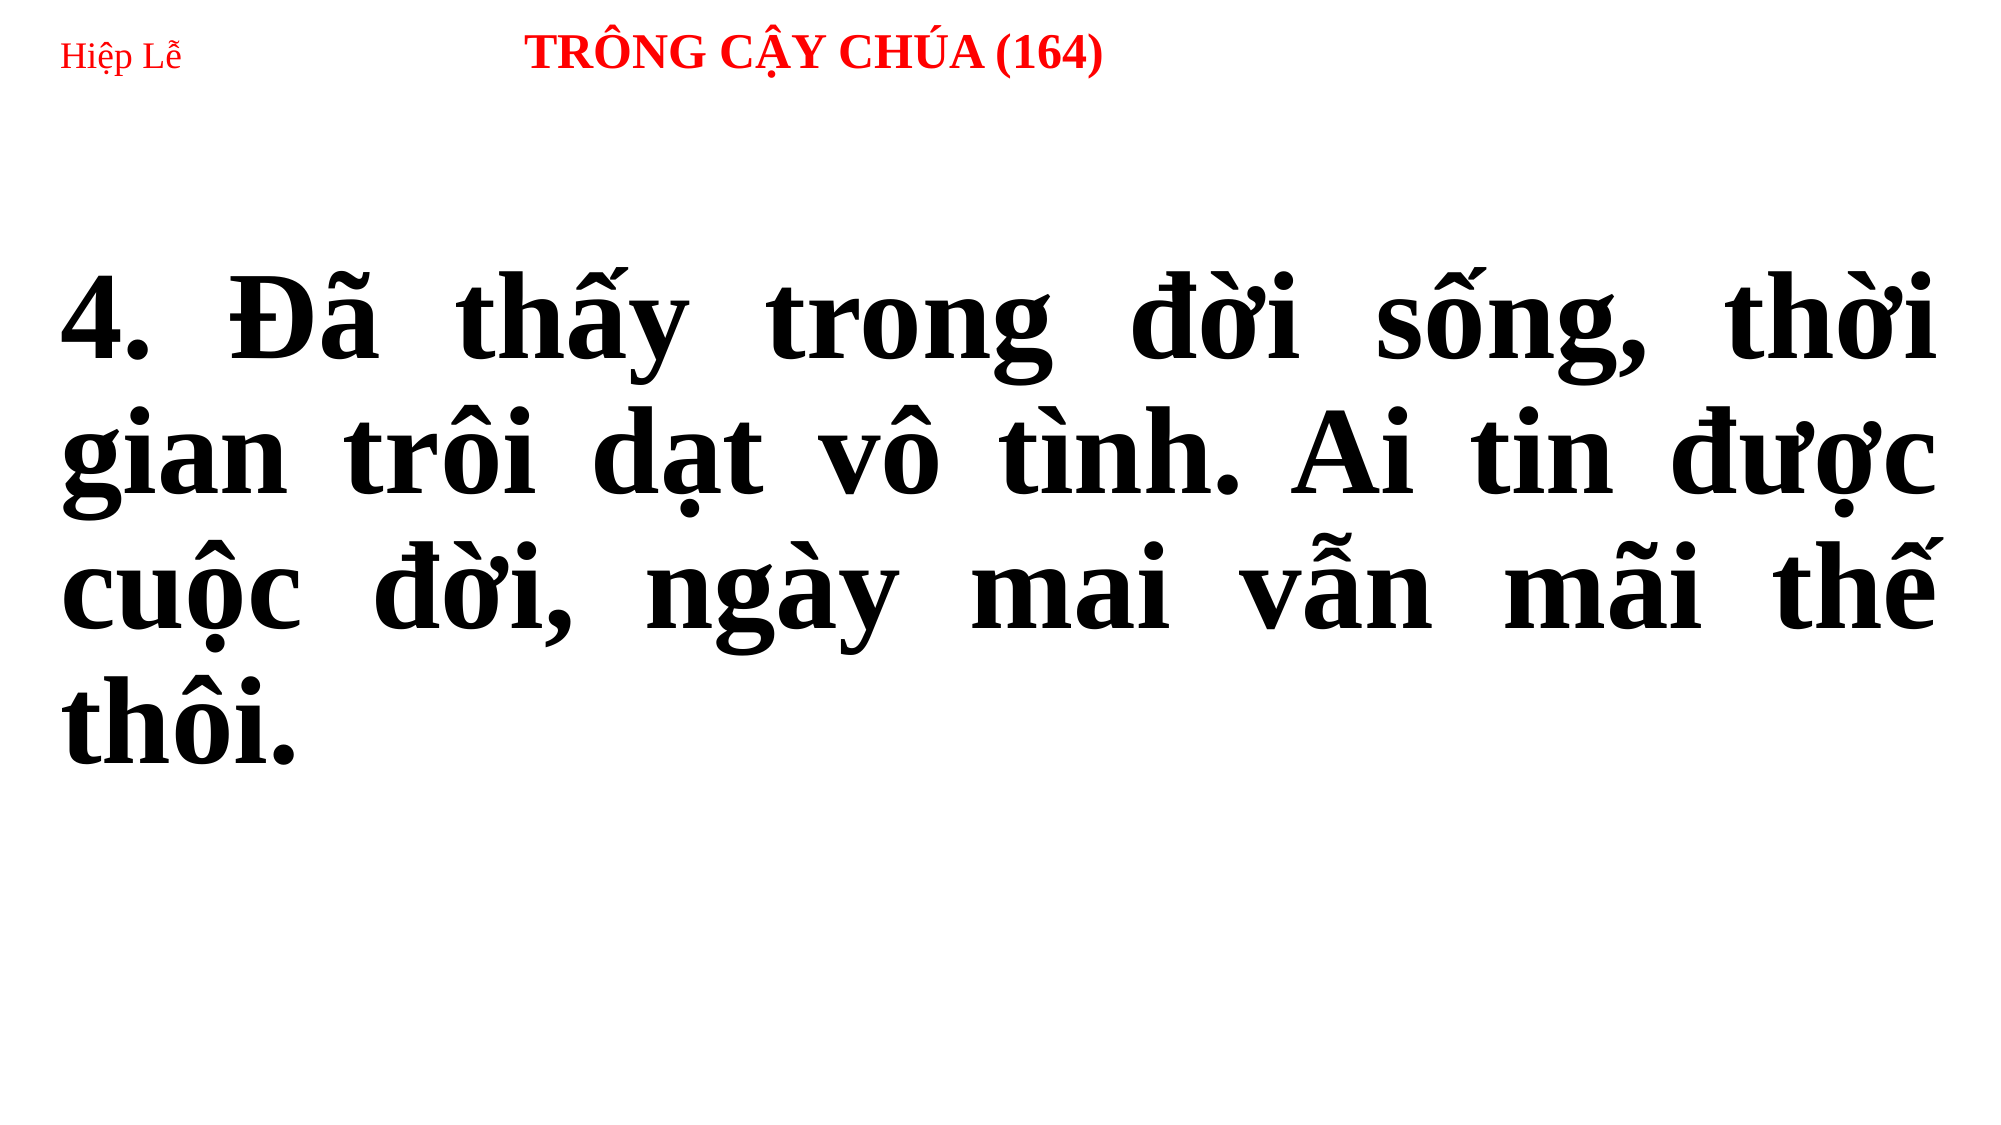

# Hiệp Lễ                                    TRÔNG CẬY CHÚA (164)
4. Đã thấy trong đời sống, thời gian trôi dạt vô tình. Ai tin được cuộc đời, ngày mai vẫn mãi thế thôi.